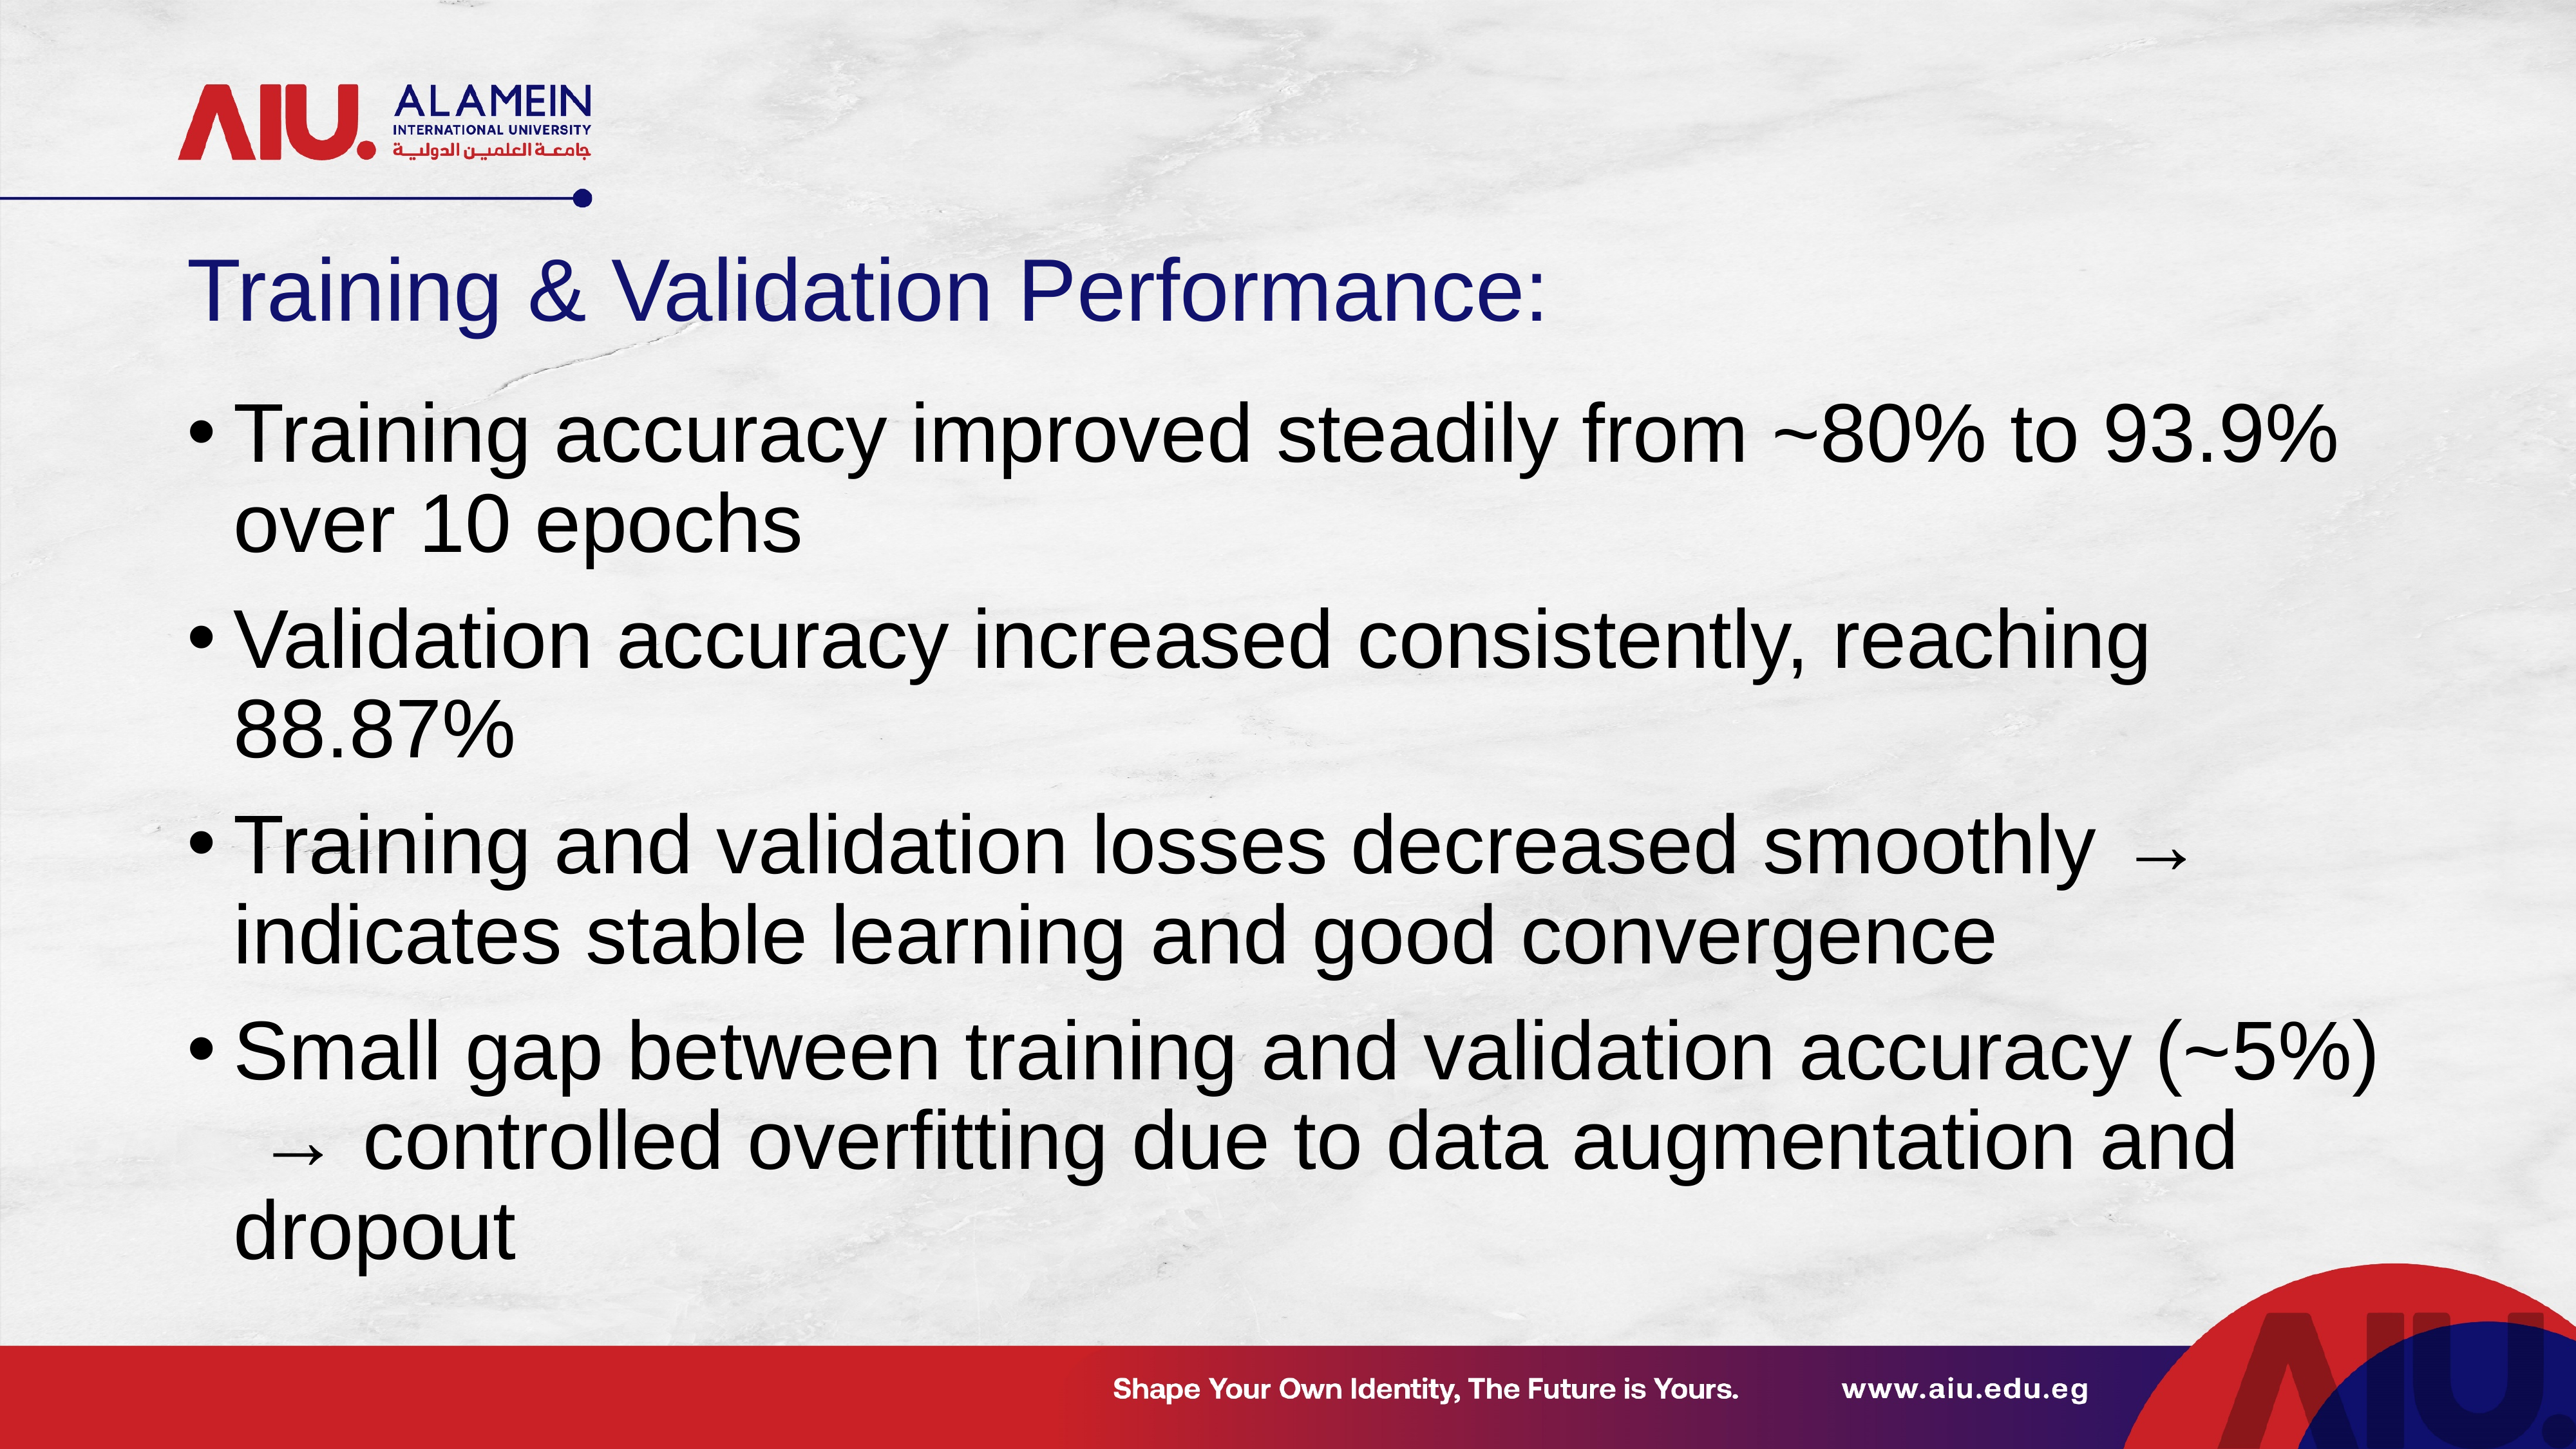

# Training & Validation Performance:
Training accuracy improved steadily from ~80% to 93.9% over 10 epochs
Validation accuracy increased consistently, reaching 88.87%
Training and validation losses decreased smoothly → indicates stable learning and good convergence
Small gap between training and validation accuracy (~5%)
 → controlled overfitting due to data augmentation and dropout